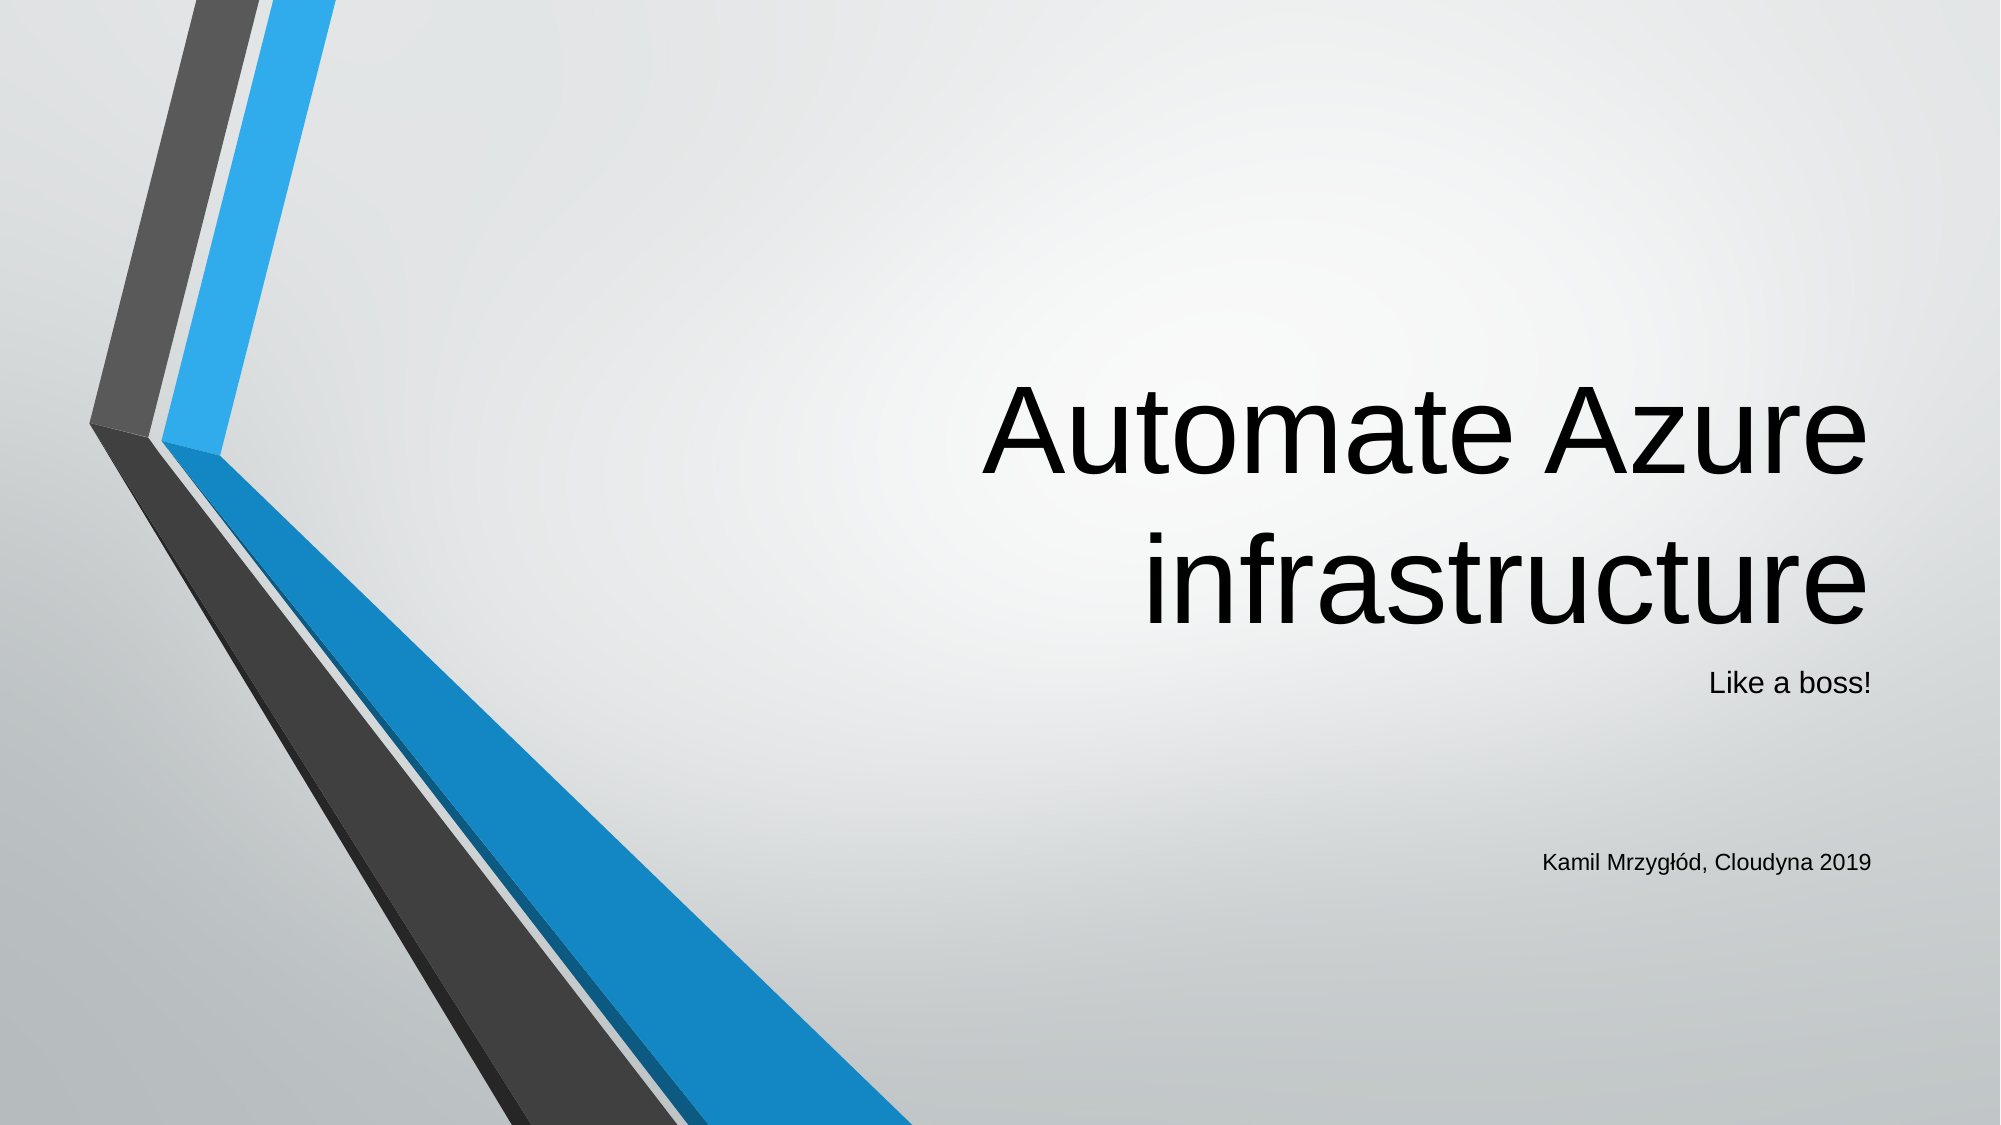

# Automate Azure infrastructure
Like a boss!

Kamil Mrzygłód, Cloudyna 2019